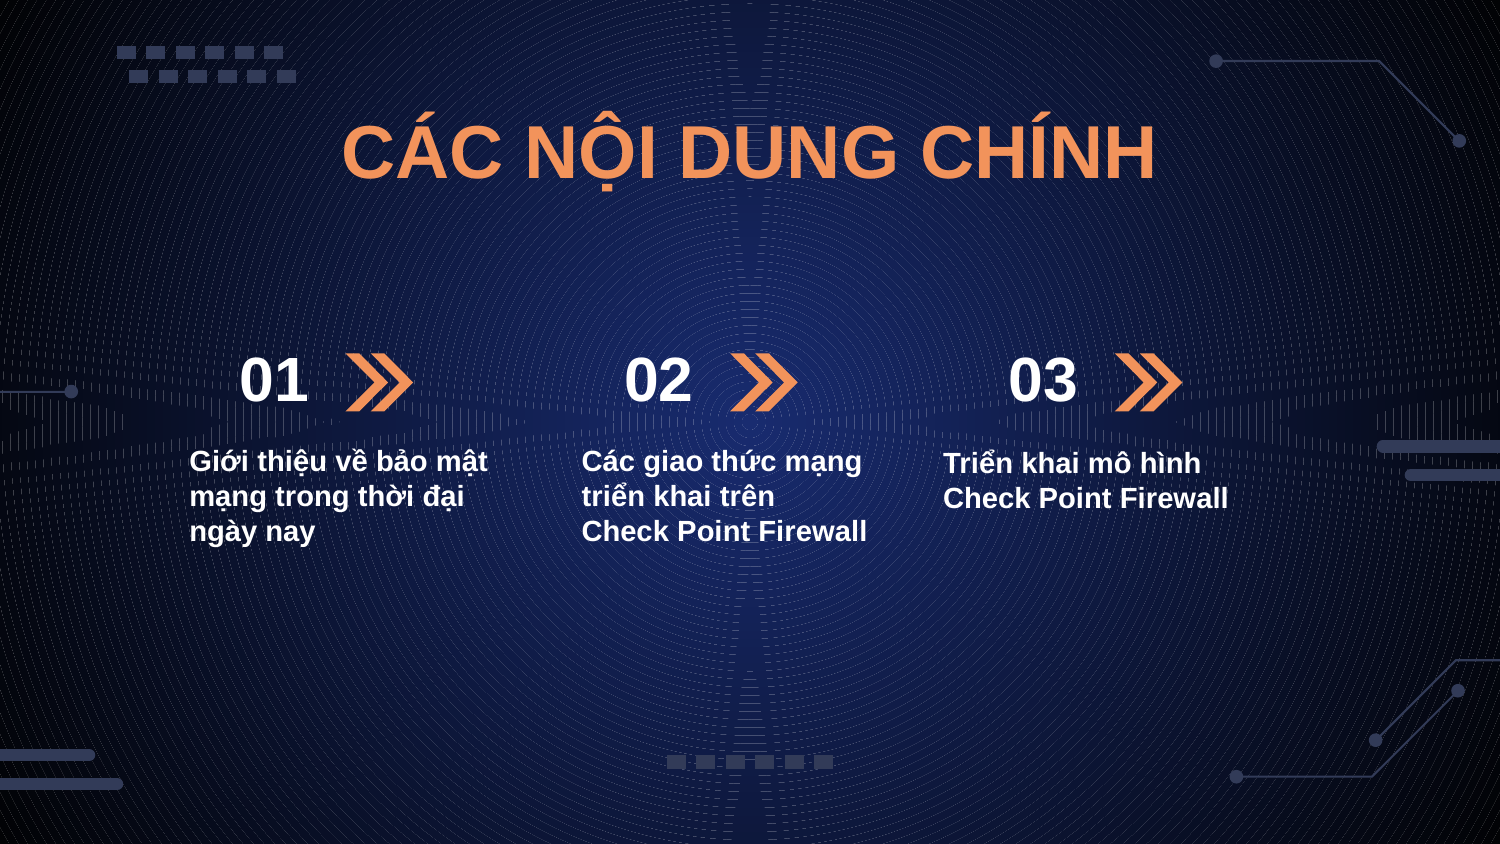

CÁC NỘI DUNG CHÍNH
# 01
02
03

Giới thiệu về bảo mật mạng trong thời đại ngày nay
Các giao thức mạng triển khai trên Check Point Firewall
Triển khai mô hình Check Point Firewall